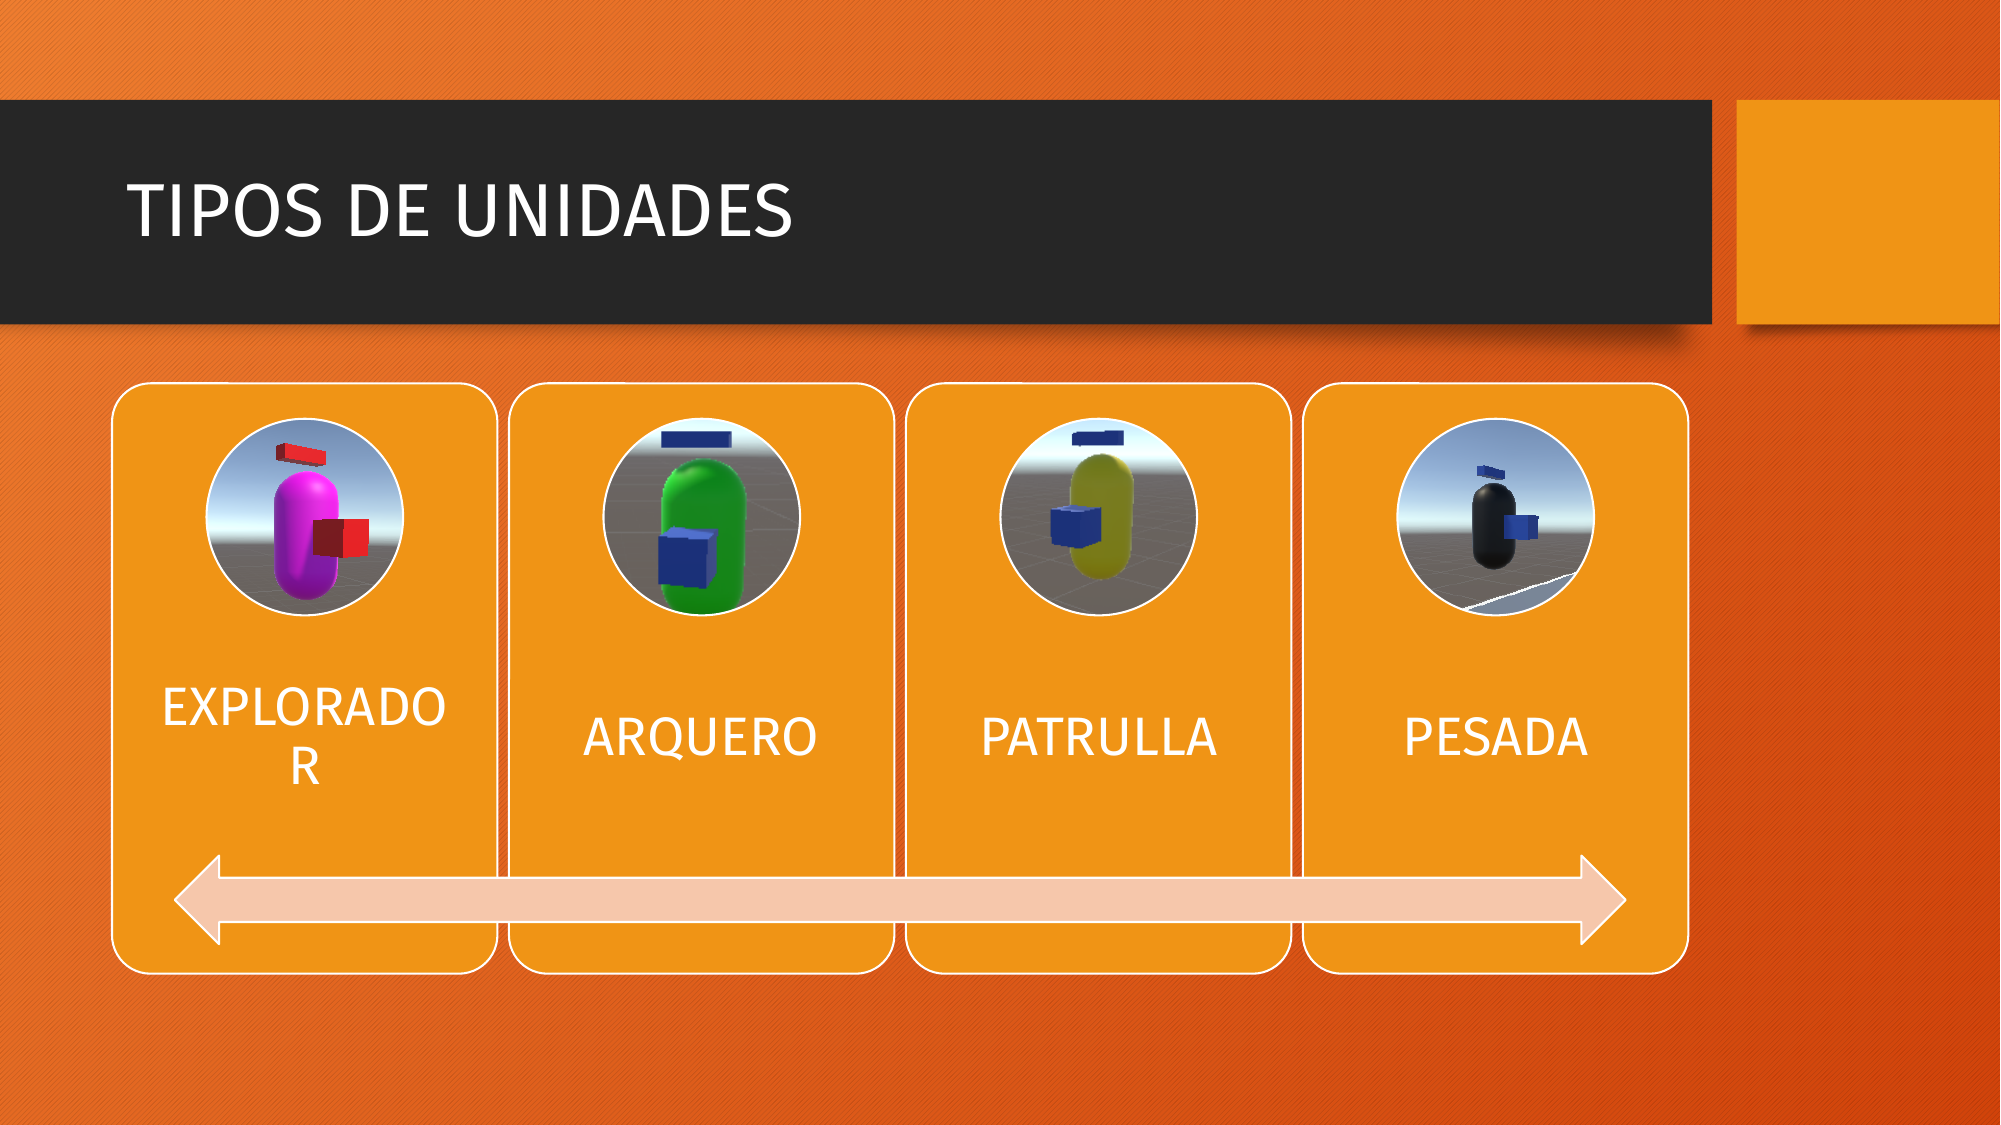

# TIPOS DE UNIDADES
EXPLORADOR
ARQUERO
PATRULLA
PESADA